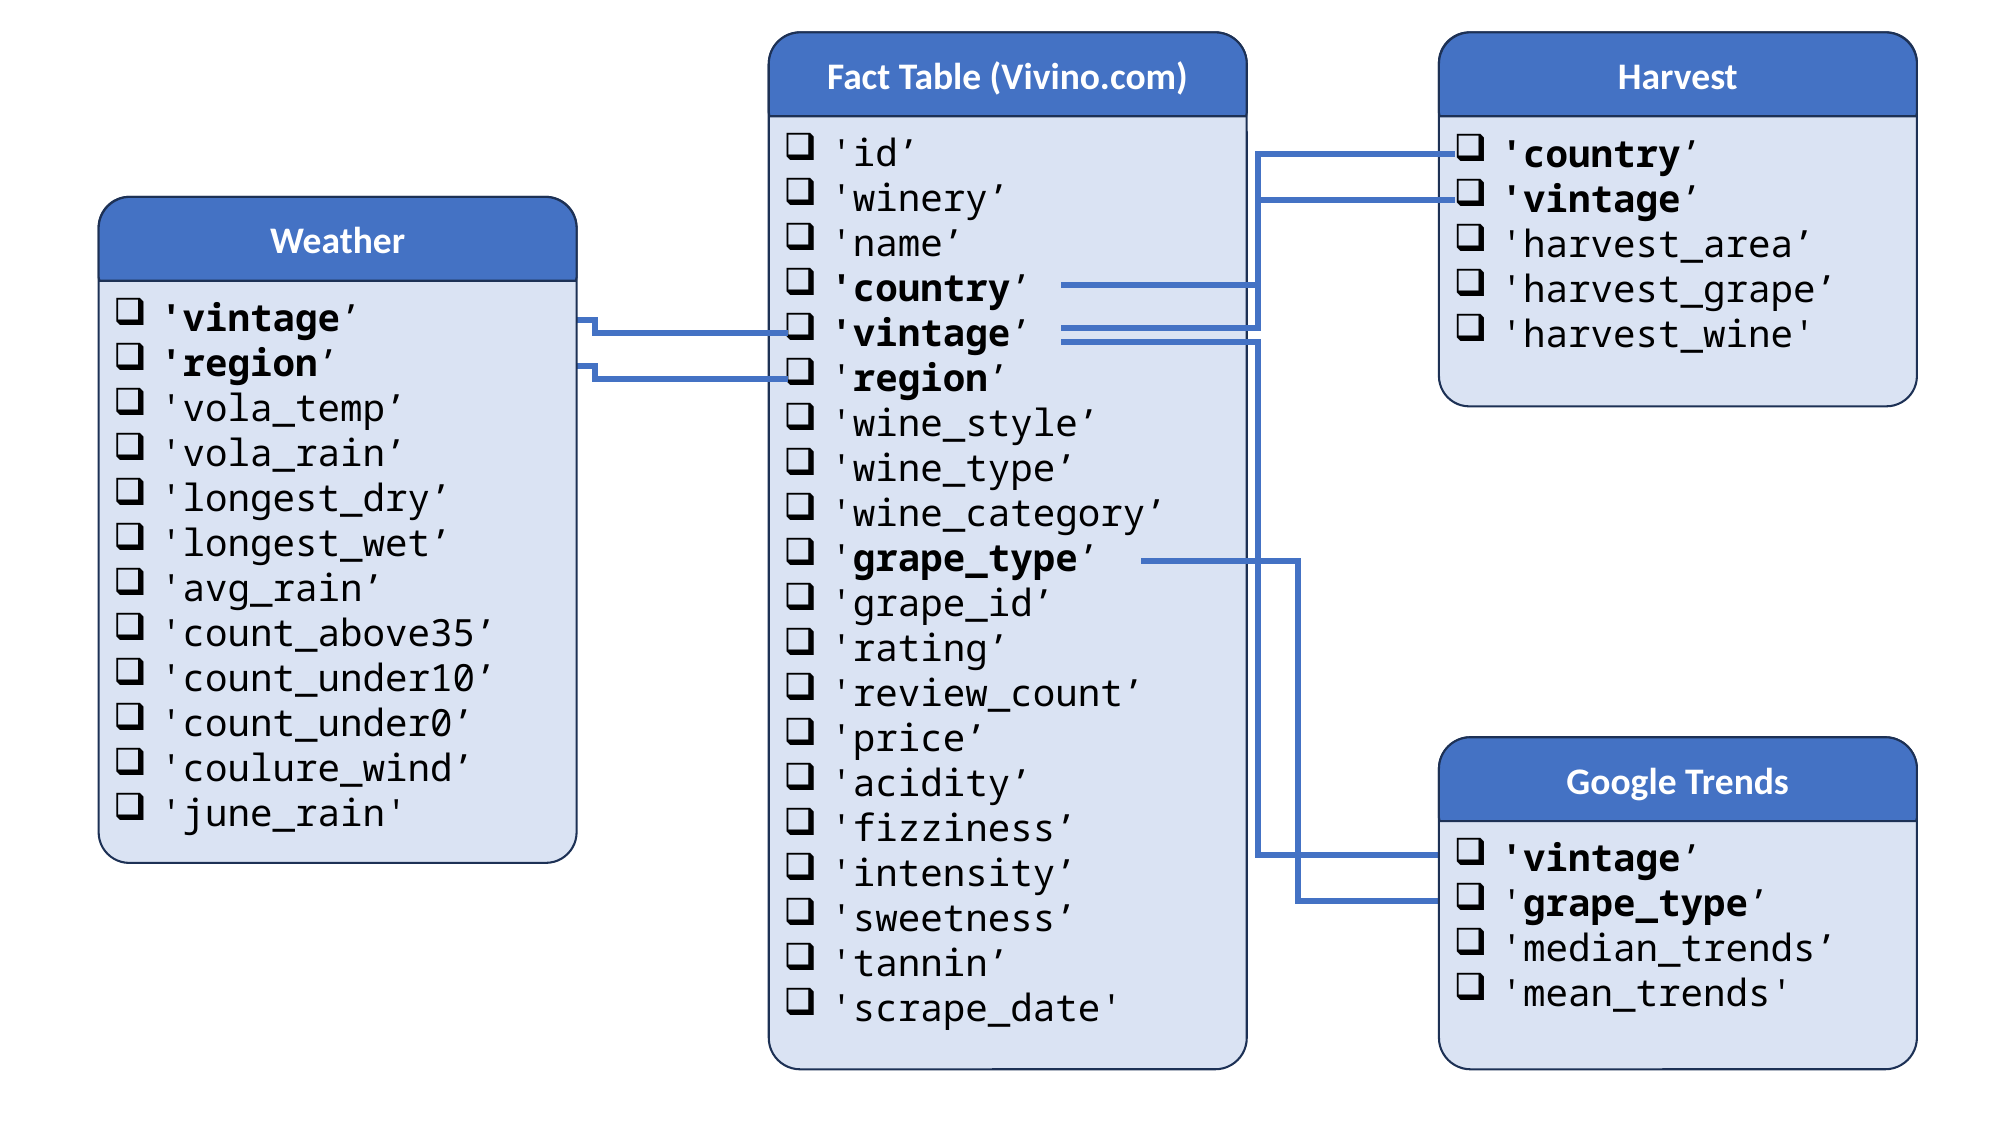

Fact Table (Vivino.com)
'id’
'winery’
'name’
'country’
'vintage’
'region’
'wine_style’
'wine_type’
'wine_category’
'grape_type’
'grape_id’
'rating’
'review_count’
'price’
'acidity’
'fizziness’
'intensity’
'sweetness’
'tannin’
'scrape_date'

Harvest
'country’
'vintage’
'harvest_area’
'harvest_grape’
'harvest_wine'

Weather
'vintage’
'region’
'vola_temp’
'vola_rain’
'longest_dry’
'longest_wet’
'avg_rain’
'count_above35’
'count_under10’
'count_under0’
'coulure_wind’
'june_rain'

Google Trends
'vintage’
'grape_type’
'median_trends’
'mean_trends'